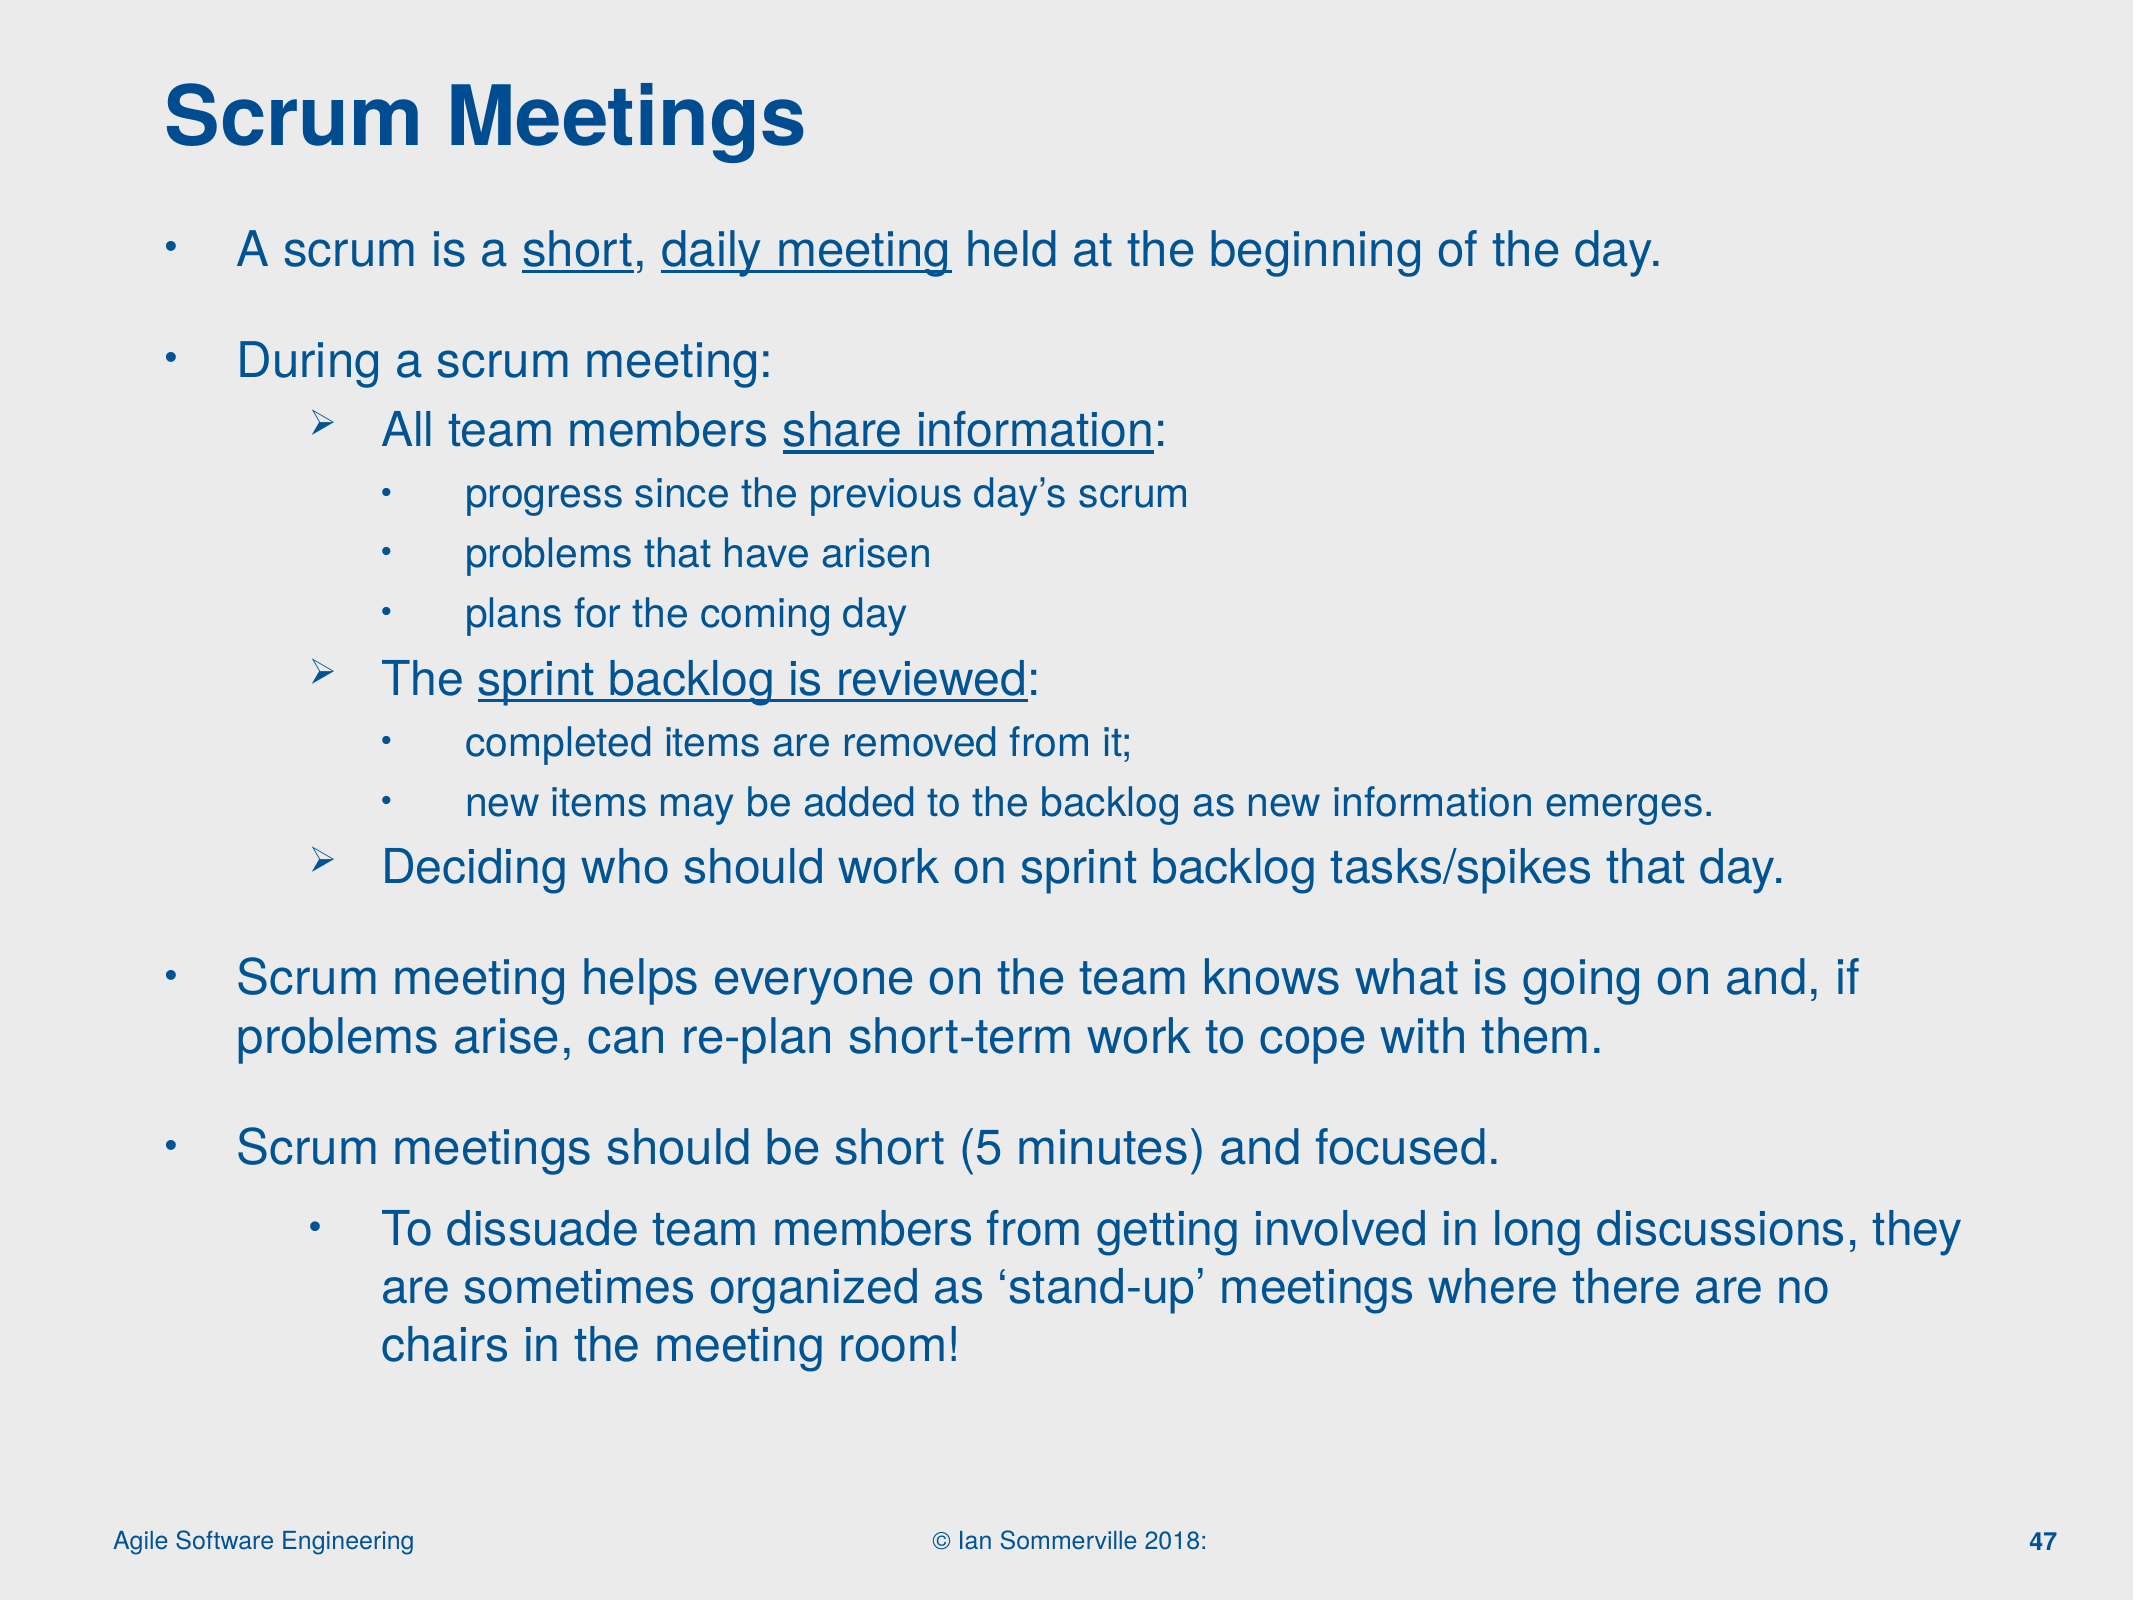

# Scrum Meetings
A scrum is a short, daily meeting held at the beginning of the day.
During a scrum meeting:
All team members share information:
progress since the previous day’s scrum
problems that have arisen
plans for the coming day
The sprint backlog is reviewed:
completed items are removed from it;
new items may be added to the backlog as new information emerges.
Deciding who should work on sprint backlog tasks/spikes that day.
Scrum meeting helps everyone on the team knows what is going on and, if problems arise, can re-plan short-term work to cope with them.
Scrum meetings should be short (5 minutes) and focused.
To dissuade team members from getting involved in long discussions, they are sometimes organized as ‘stand-up’ meetings where there are no chairs in the meeting room!
47